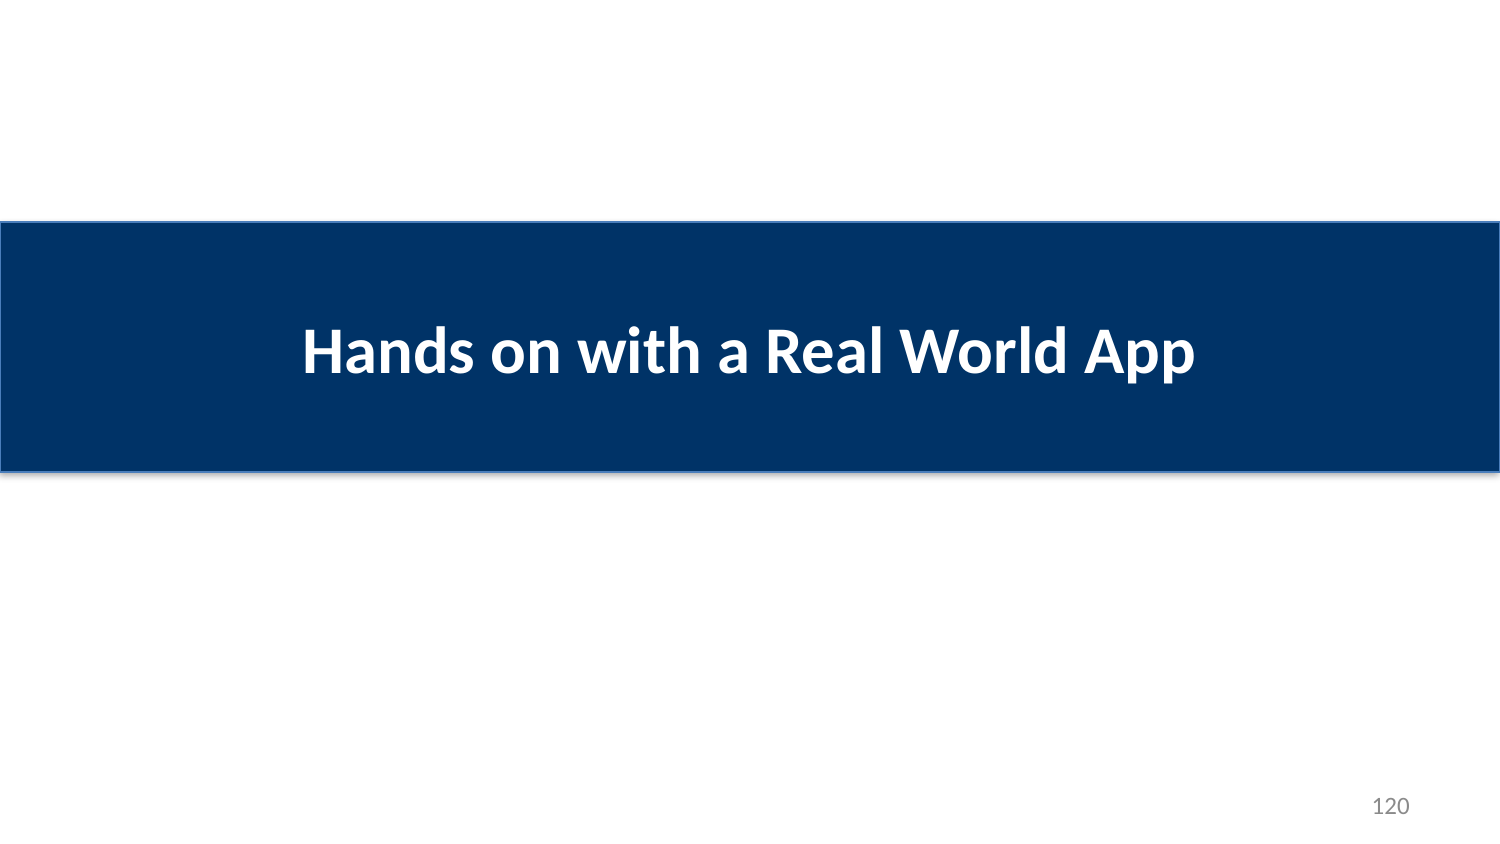

Hands on with a Real World App

120